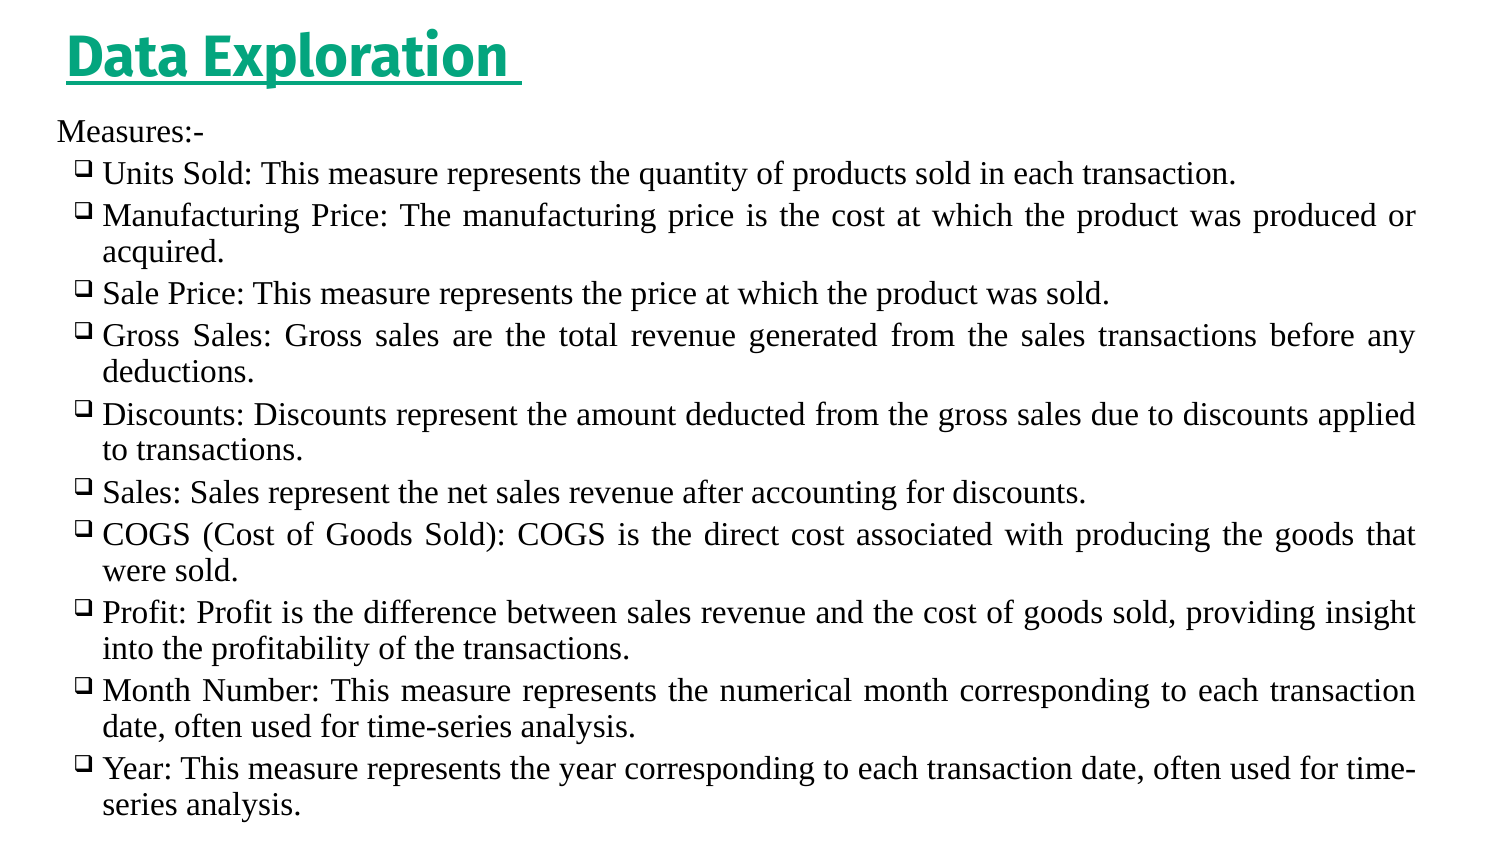

Data Exploration
Measures:-
Units Sold: This measure represents the quantity of products sold in each transaction.
Manufacturing Price: The manufacturing price is the cost at which the product was produced or acquired.
Sale Price: This measure represents the price at which the product was sold.
Gross Sales: Gross sales are the total revenue generated from the sales transactions before any deductions.
Discounts: Discounts represent the amount deducted from the gross sales due to discounts applied to transactions.
Sales: Sales represent the net sales revenue after accounting for discounts.
COGS (Cost of Goods Sold): COGS is the direct cost associated with producing the goods that were sold.
Profit: Profit is the difference between sales revenue and the cost of goods sold, providing insight into the profitability of the transactions.
Month Number: This measure represents the numerical month corresponding to each transaction date, often used for time-series analysis.
Year: This measure represents the year corresponding to each transaction date, often used for time-series analysis.